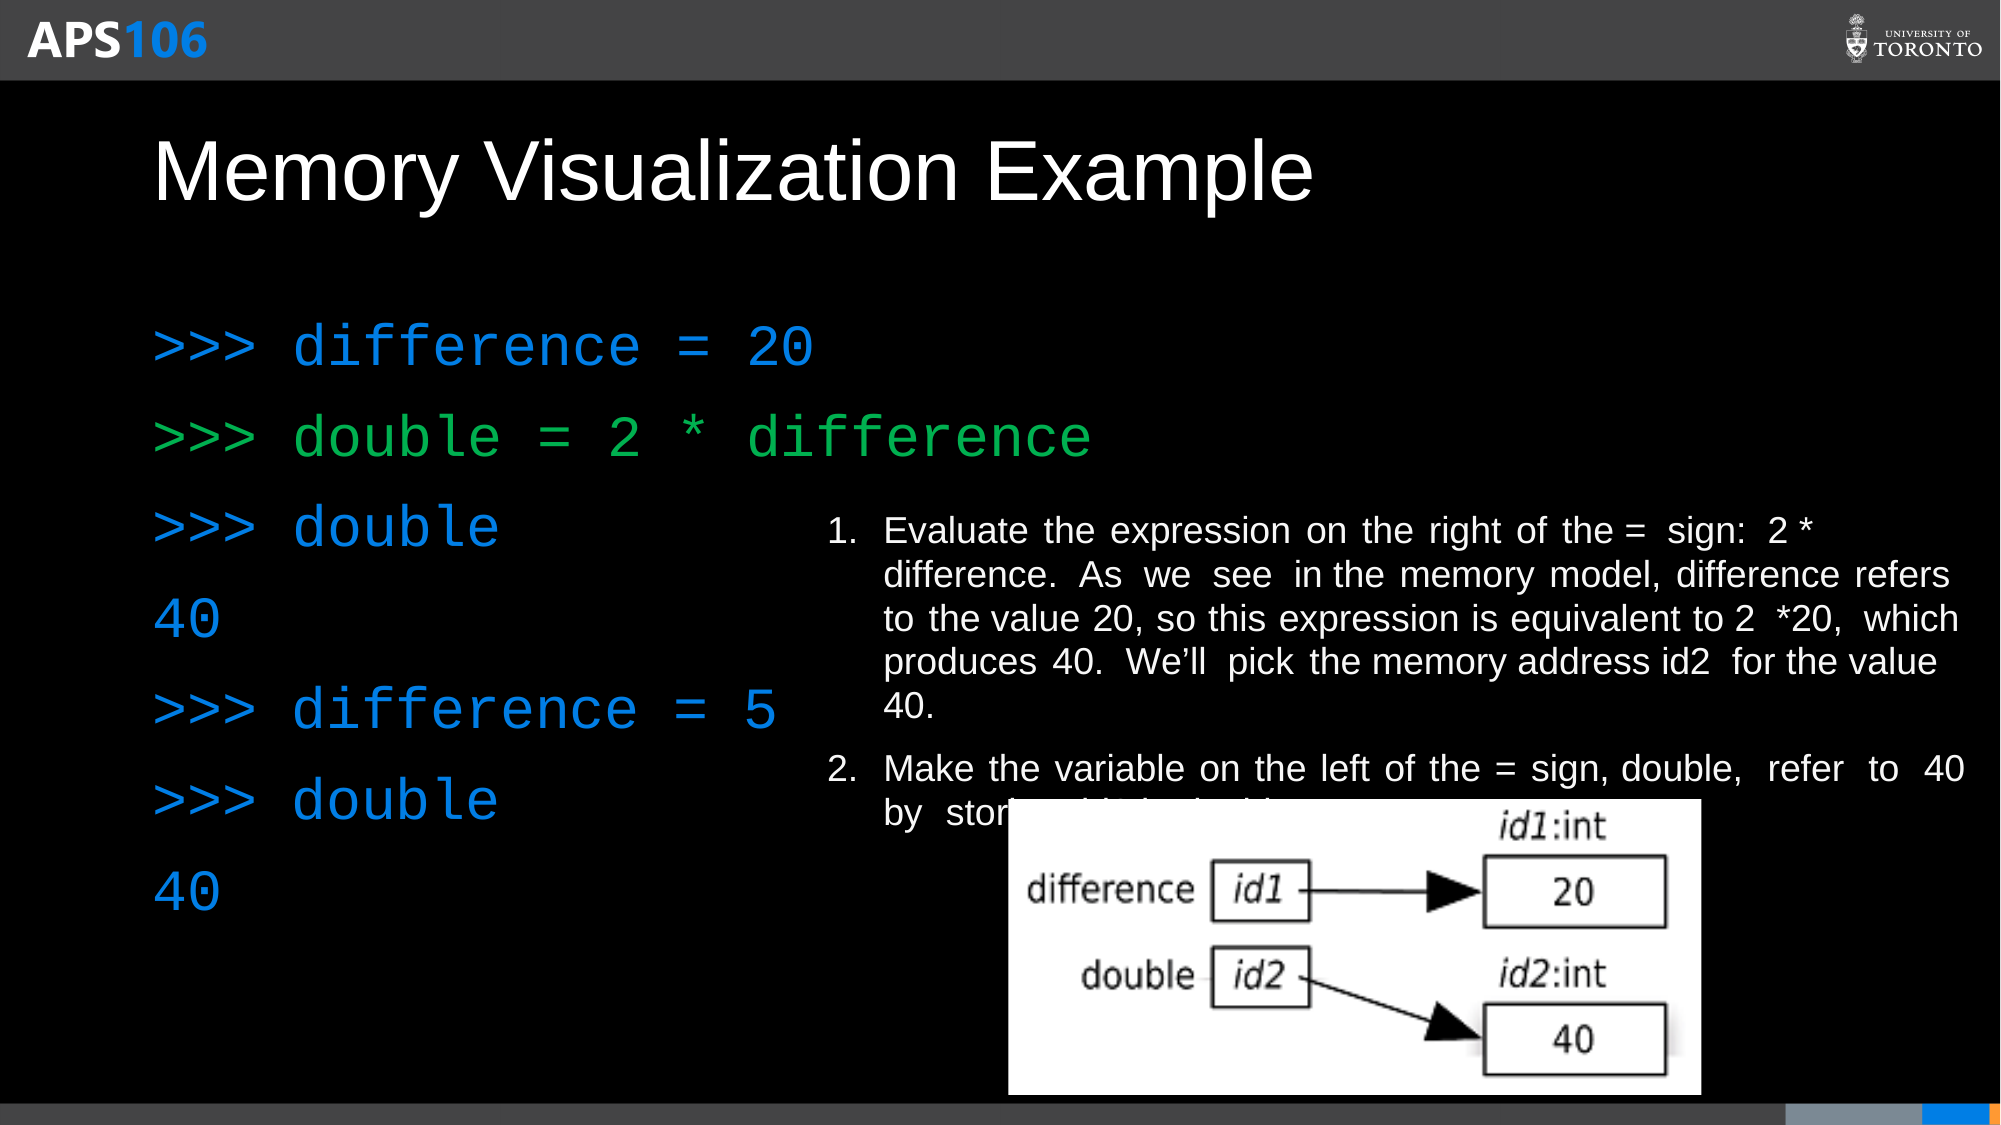

# Memory Visualization Example
>>> difference = 20
>>> double = 2 * difference
>>> double
40
>>> difference = 5
>>> double
40

Evaluate the expression on the right of the =  sign:  2 * difference.  As  we  see  in the memory model, difference refers to the value 20, so this expression is equivalent to 2  *20,  which  produces 40.  We’ll  pick the memory address id2  for the value 40.
Make the variable on the left of the = sign, double,  refer  to  40  by  storing  id2 in double.